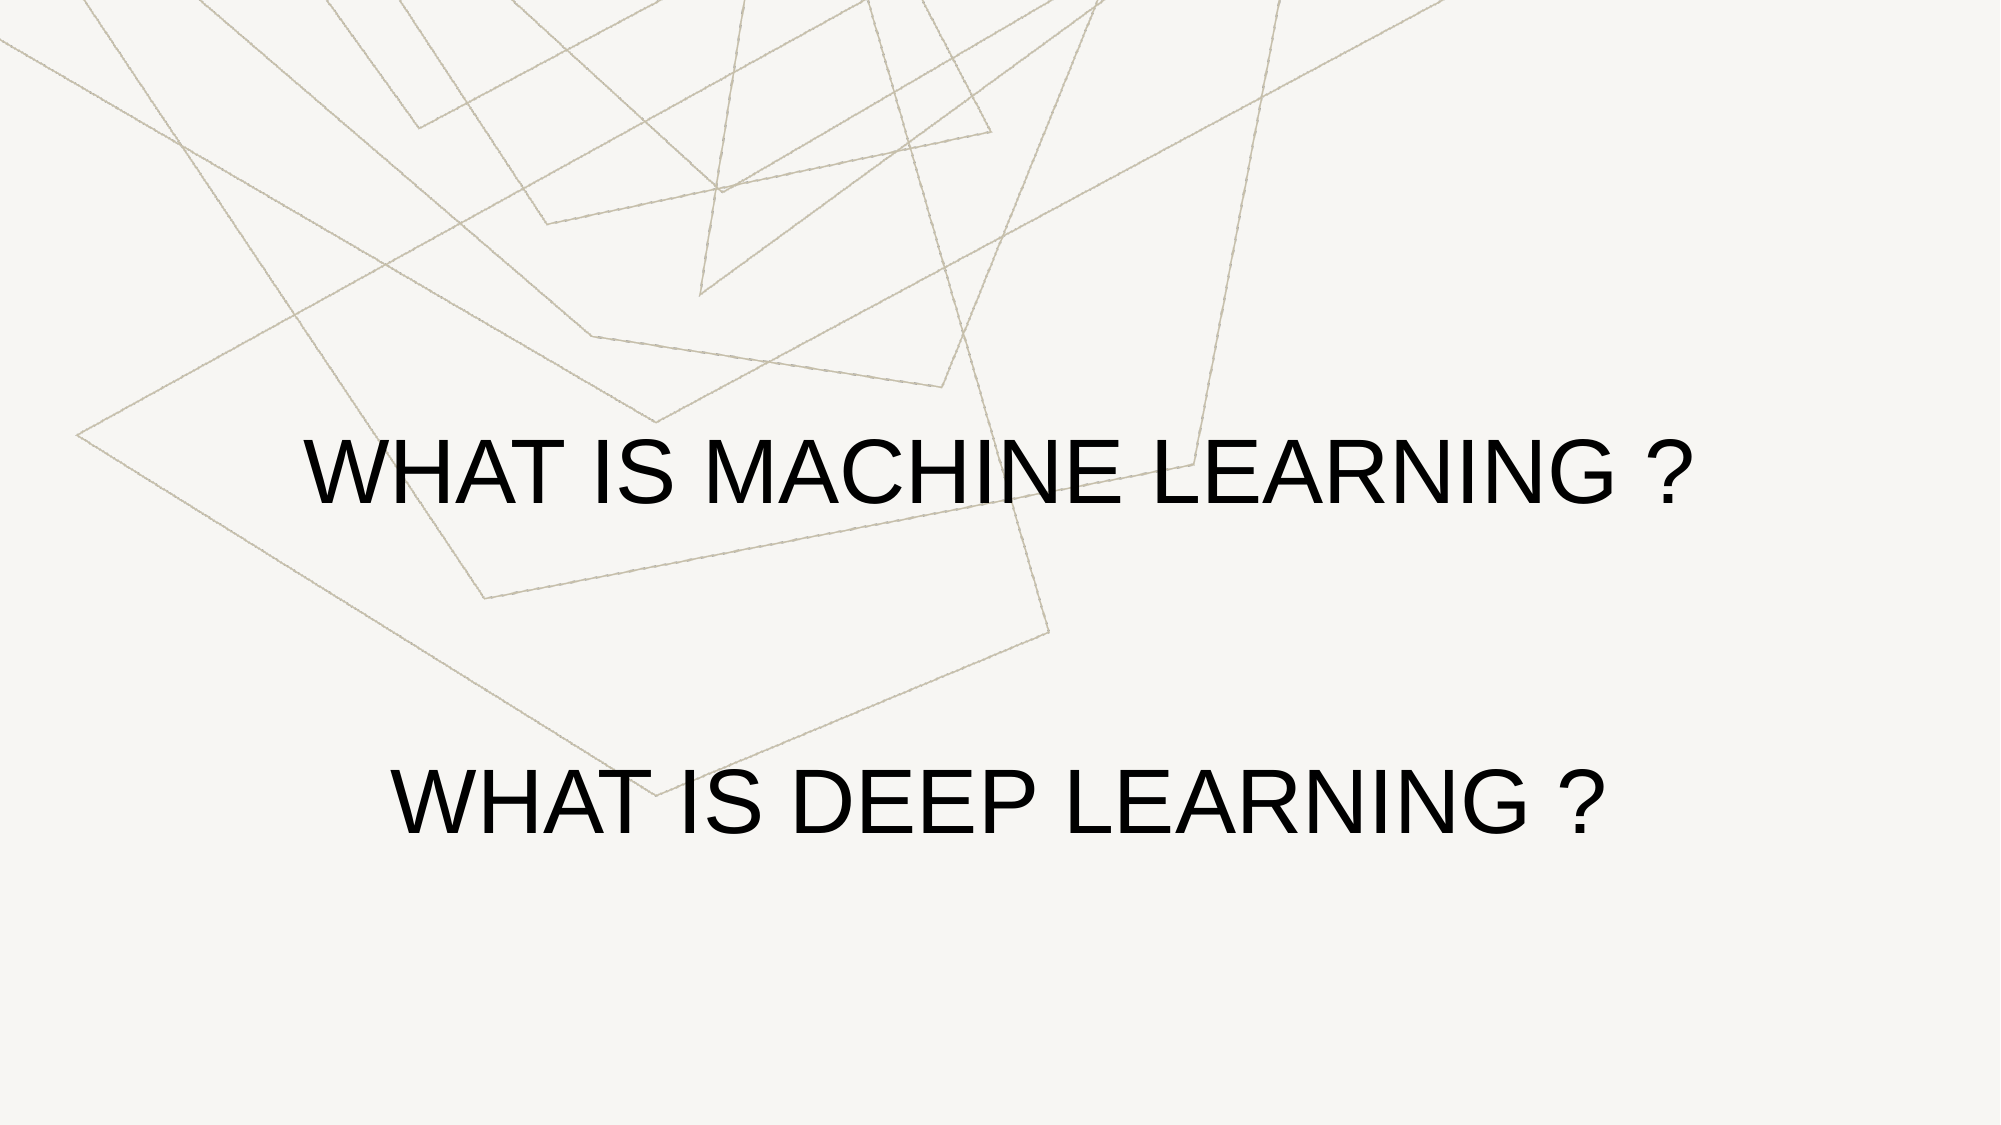

What is Machine Learning ?

What is Deep Learning ?